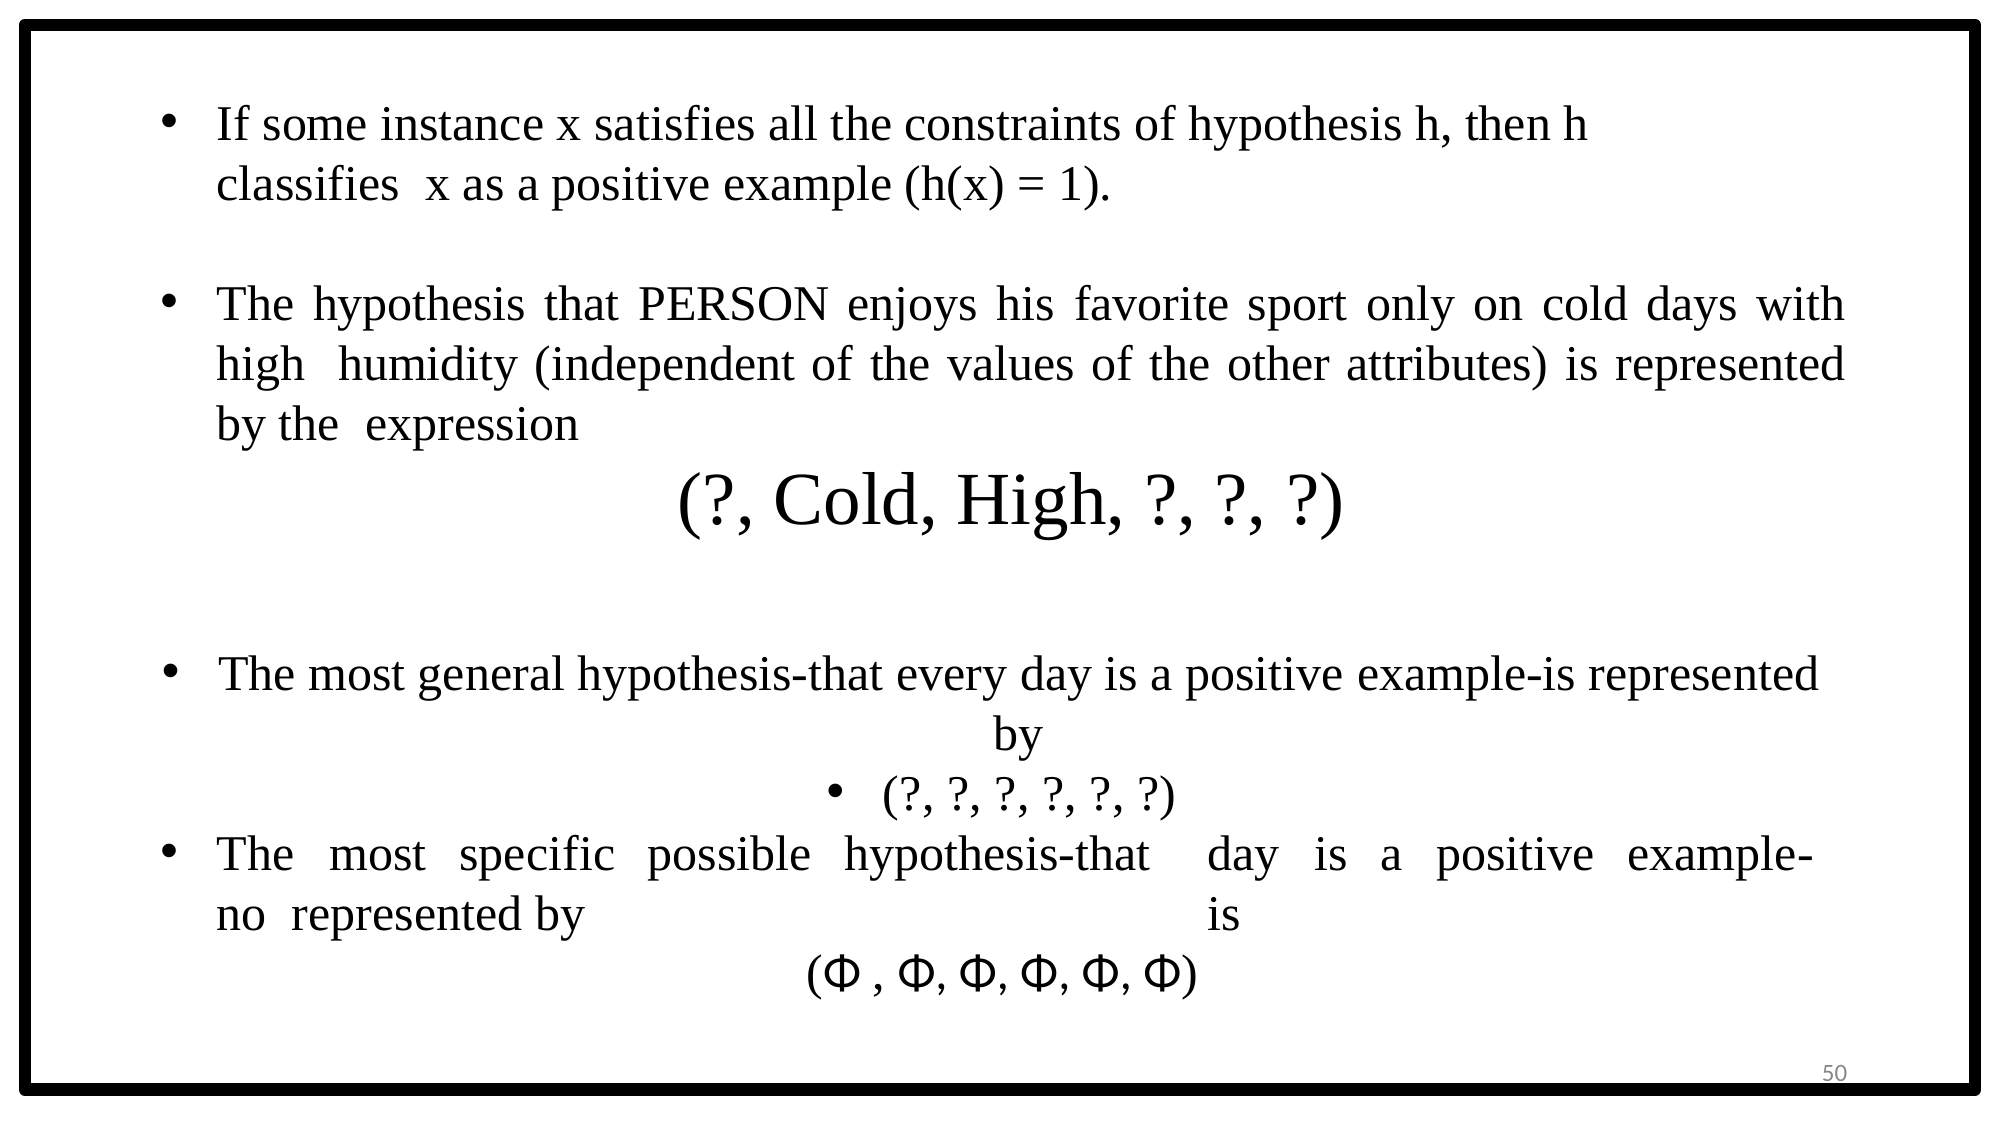

If some instance x satisfies all the constraints of hypothesis h, then h classifies  x as a positive example (h(x) = 1).
# The hypothesis that PERSON enjoys his favorite sport only on cold days with high  humidity (independent of the values of the other attributes) is represented by the  expression
(?, Cold, High, ?, ?, ?)
The most general hypothesis-that every day is a positive example-is represented by
(?, ?, ?, ?, ?, ?)
The	most	specific	possible	hypothesis-that	no  represented by
(Φ , Φ, Φ, Φ, Φ, Φ)
day	is	a	positive	example-is
50